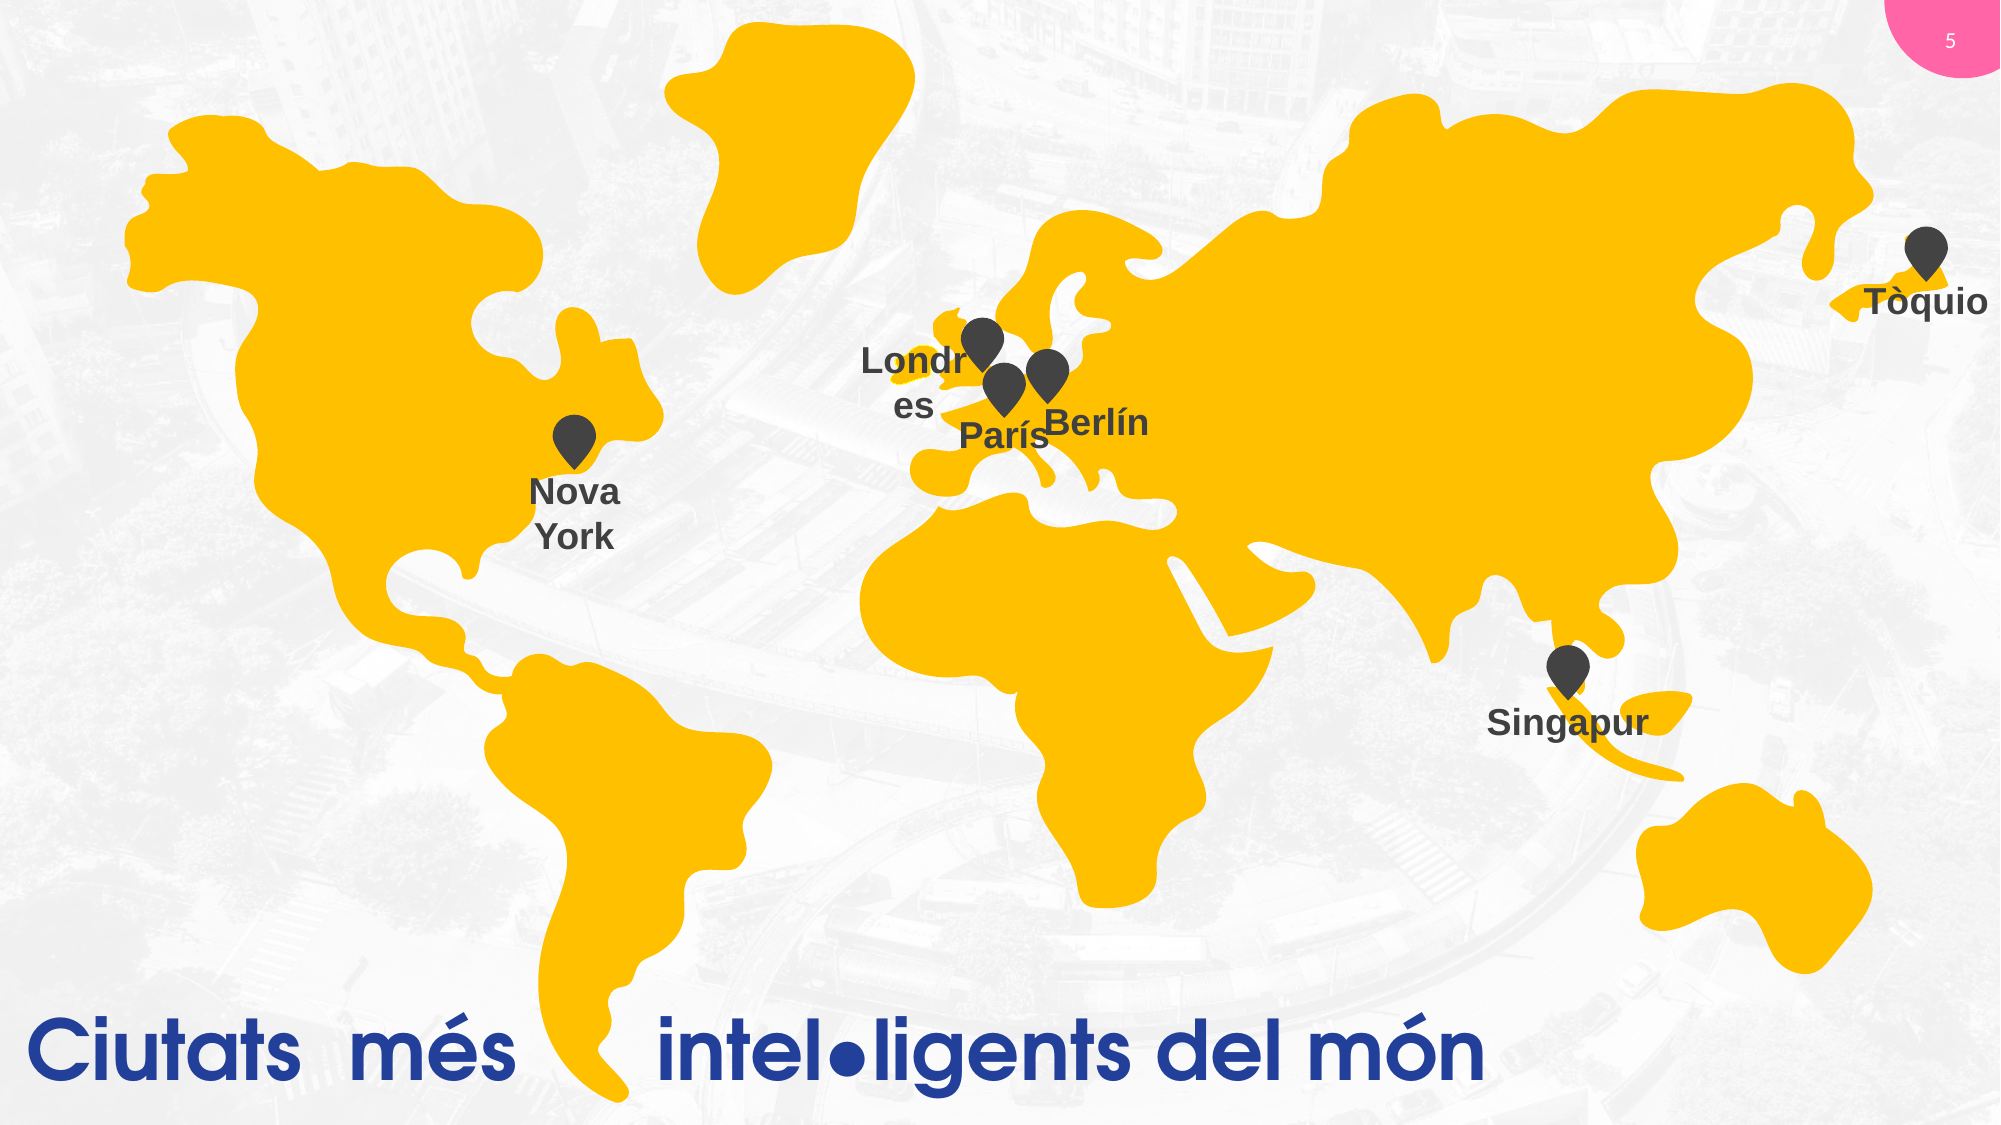

5

Tòquio

Londres

Berlín
París

Nova York

Singapur
# Ciutats  més      intel∙ligents del món